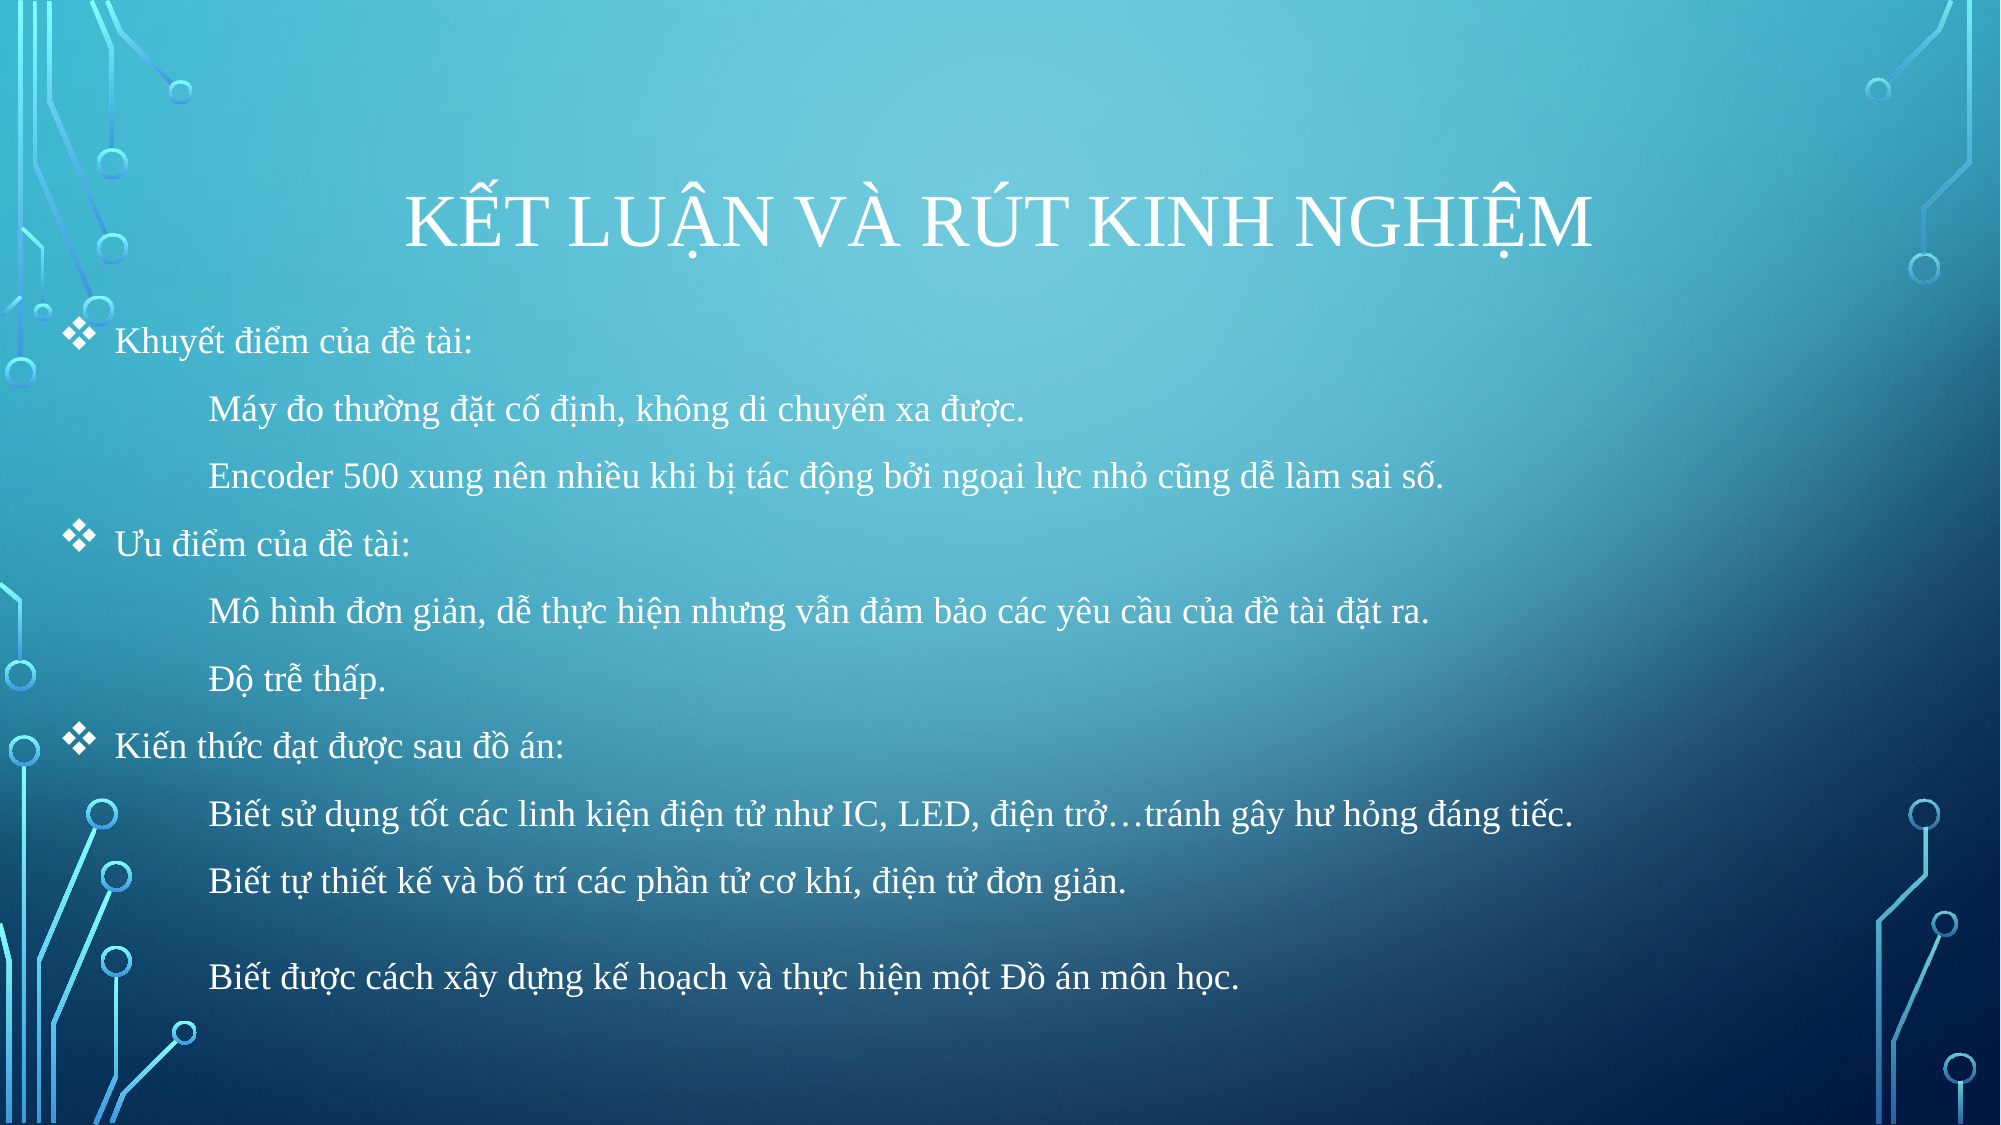

# Kết luận và rút kinh nghiệm
Khuyết điểm của đề tài:
	Máy đo thường đặt cố định, không di chuyển xa được.
	Encoder 500 xung nên nhiều khi bị tác động bởi ngoại lực nhỏ cũng dễ làm sai số.
Ưu điểm của đề tài:
	Mô hình đơn giản, dễ thực hiện nhưng vẫn đảm bảo các yêu cầu của đề tài đặt ra.
	Độ trễ thấp.
Kiến thức đạt được sau đồ án:
	Biết sử dụng tốt các linh kiện điện tử như IC, LED, điện trở…tránh gây hư hỏng đáng tiếc.
	Biết tự thiết kế và bố trí các phần tử cơ khí, điện tử đơn giản.
	Biết được cách xây dựng kế hoạch và thực hiện một Đồ án môn học.